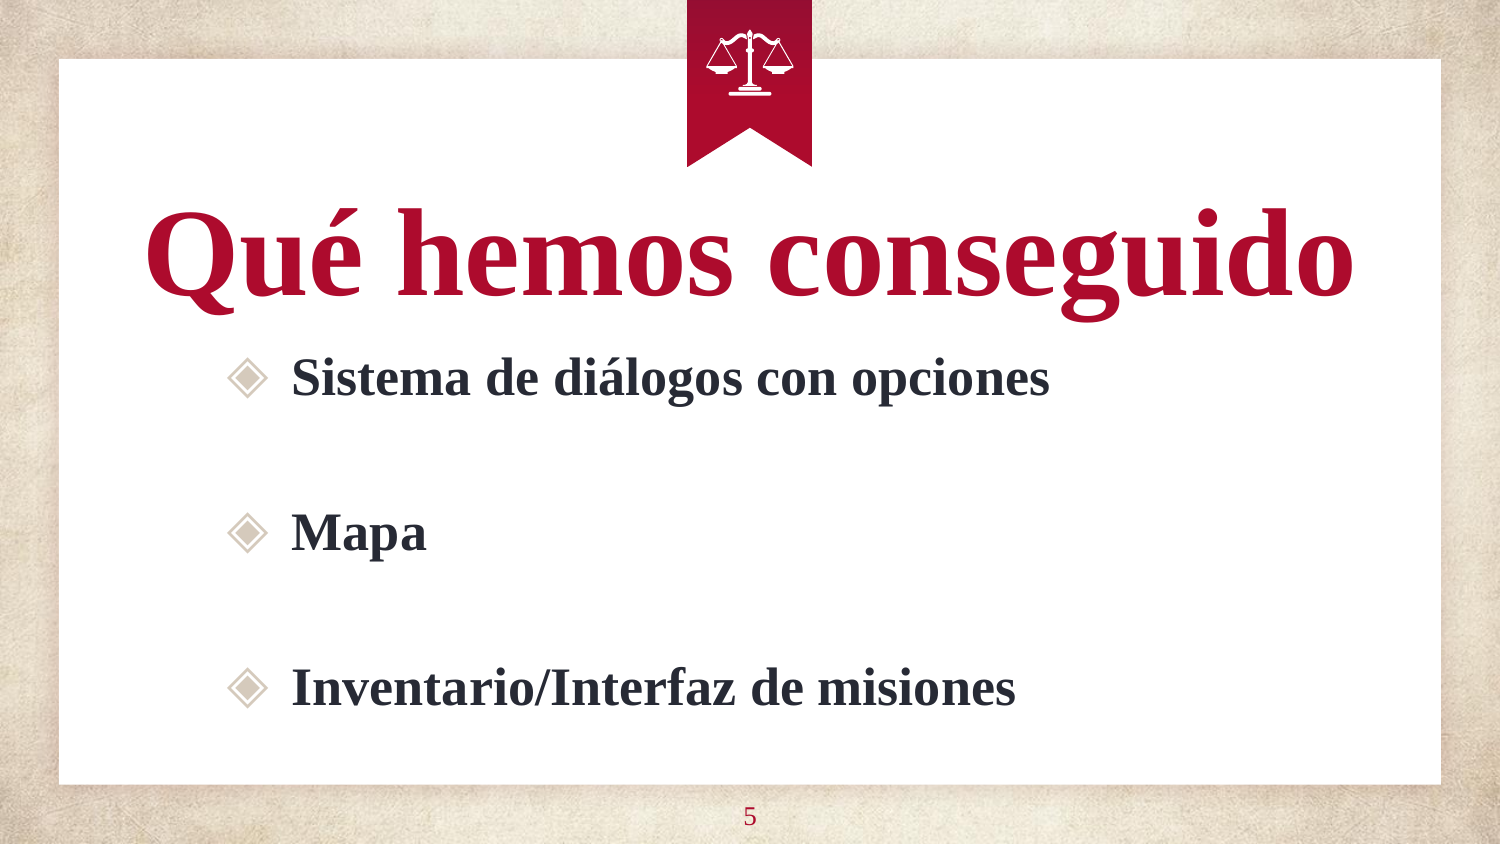

Qué hemos conseguido
Sistema de diálogos con opciones

Mapa

Inventario/Interfaz de misiones
5